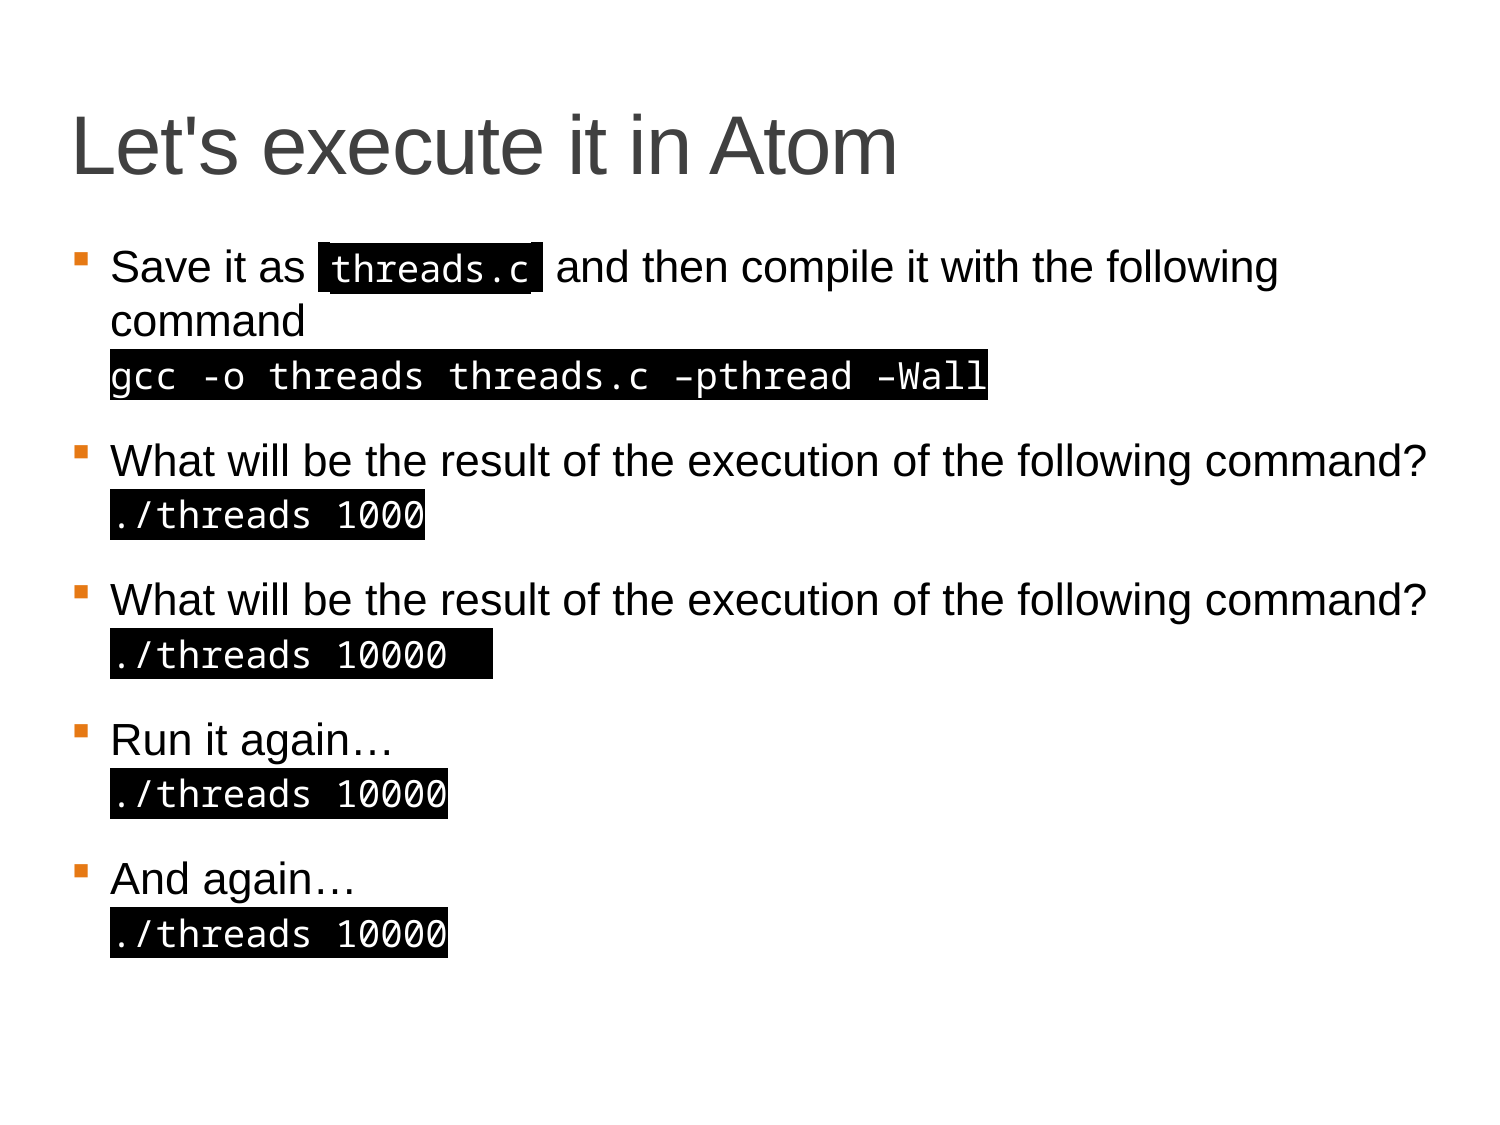

# Let's execute it in Atom
Save it as  threads.c  and then compile it with the following command
gcc -o threads threads.c –pthread –Wall
What will be the result of the execution of the following command?
./threads 1000
What will be the result of the execution of the following command?
./threads 10000
Run it again…
./threads 10000
And again…
./threads 10000